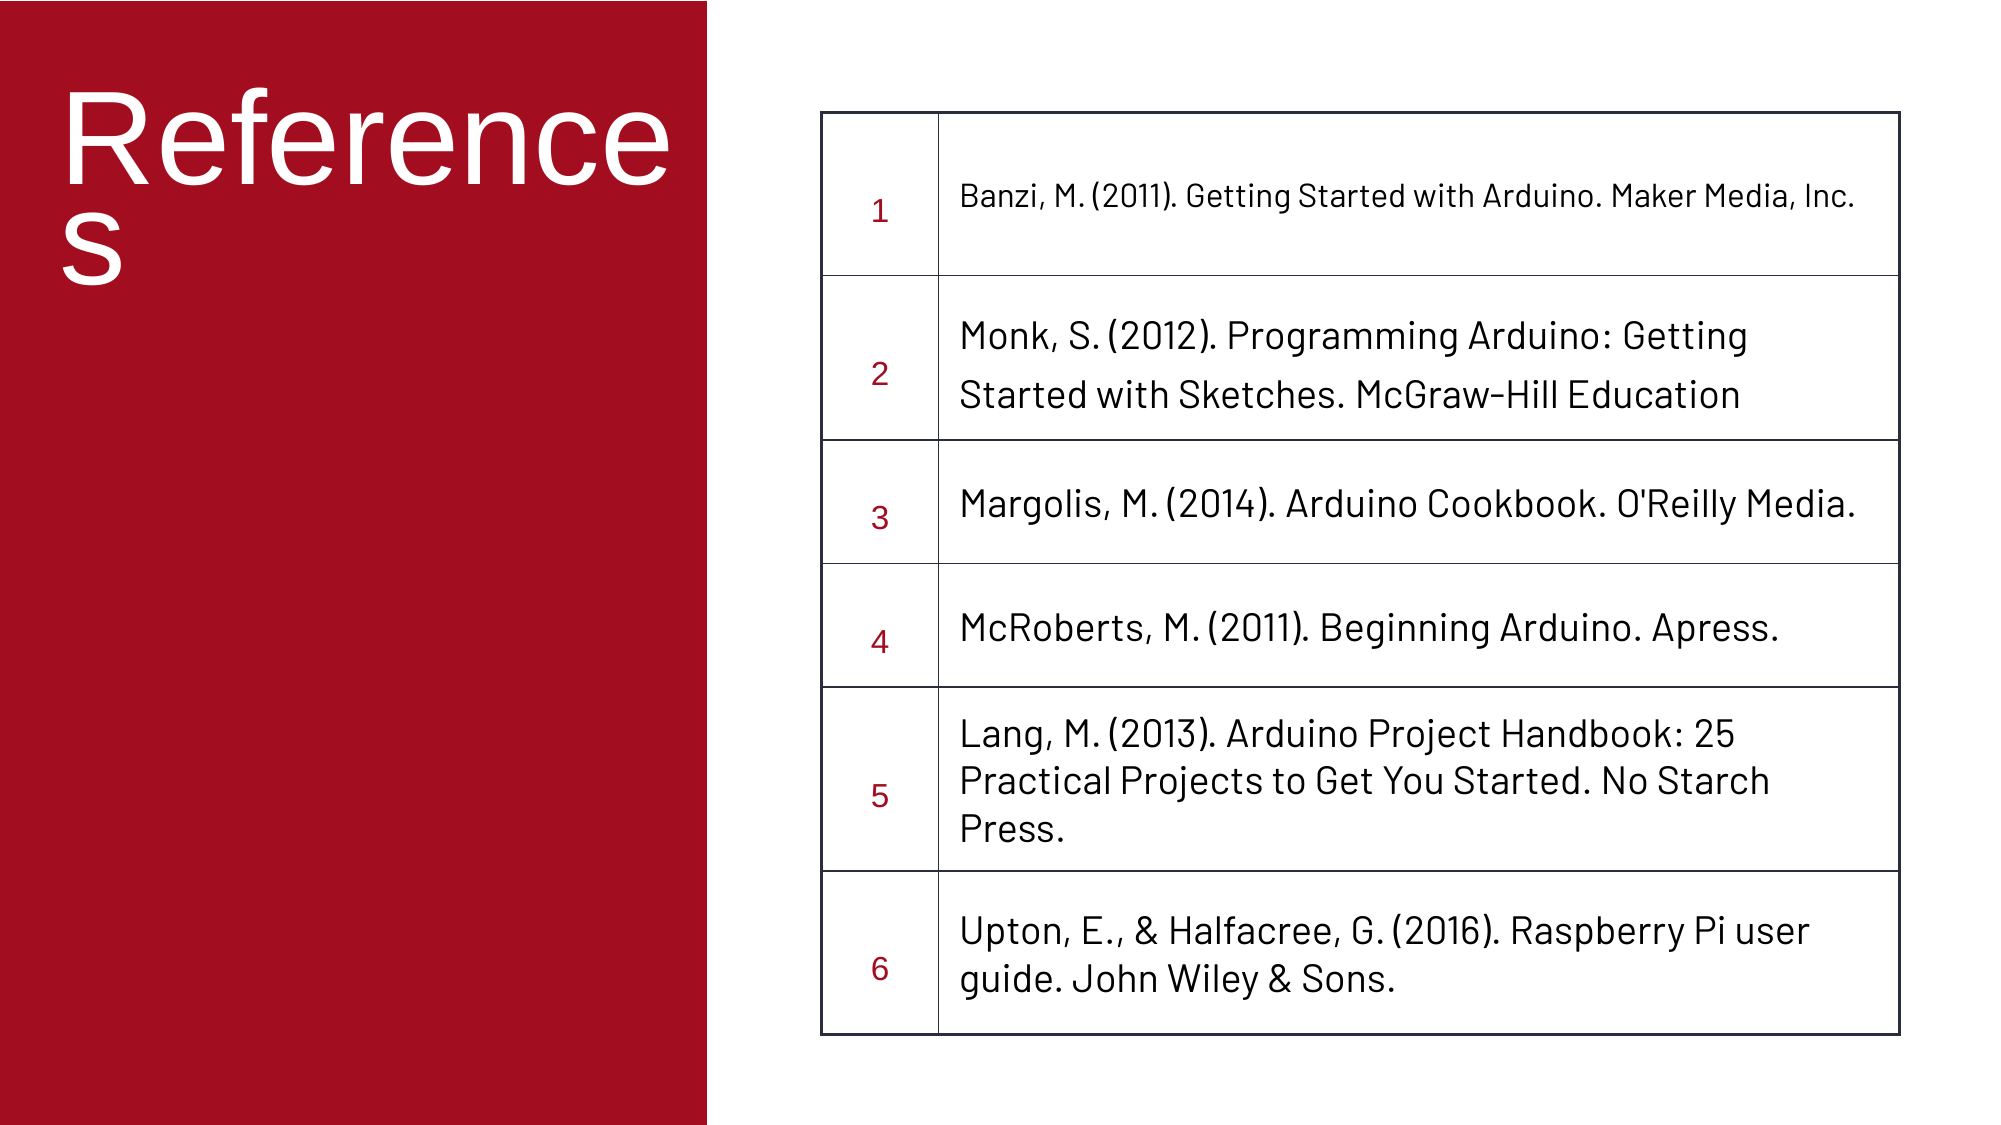

References
| 1 | Banzi, M. (2011). Getting Started with Arduino. Maker Media, Inc. |
| --- | --- |
| 2 | Monk, S. (2012). Programming Arduino: Getting Started with Sketches. McGraw-Hill Education |
| 3 | Margolis, M. (2014). Arduino Cookbook. O'Reilly Media. |
| 4 | McRoberts, M. (2011). Beginning Arduino. Apress. |
| 5 | Lang, M. (2013). Arduino Project Handbook: 25 Practical Projects to Get You Started. No Starch Press. |
| 6 | Upton, E., & Halfacree, G. (2016). Raspberry Pi user guide. John Wiley & Sons. |